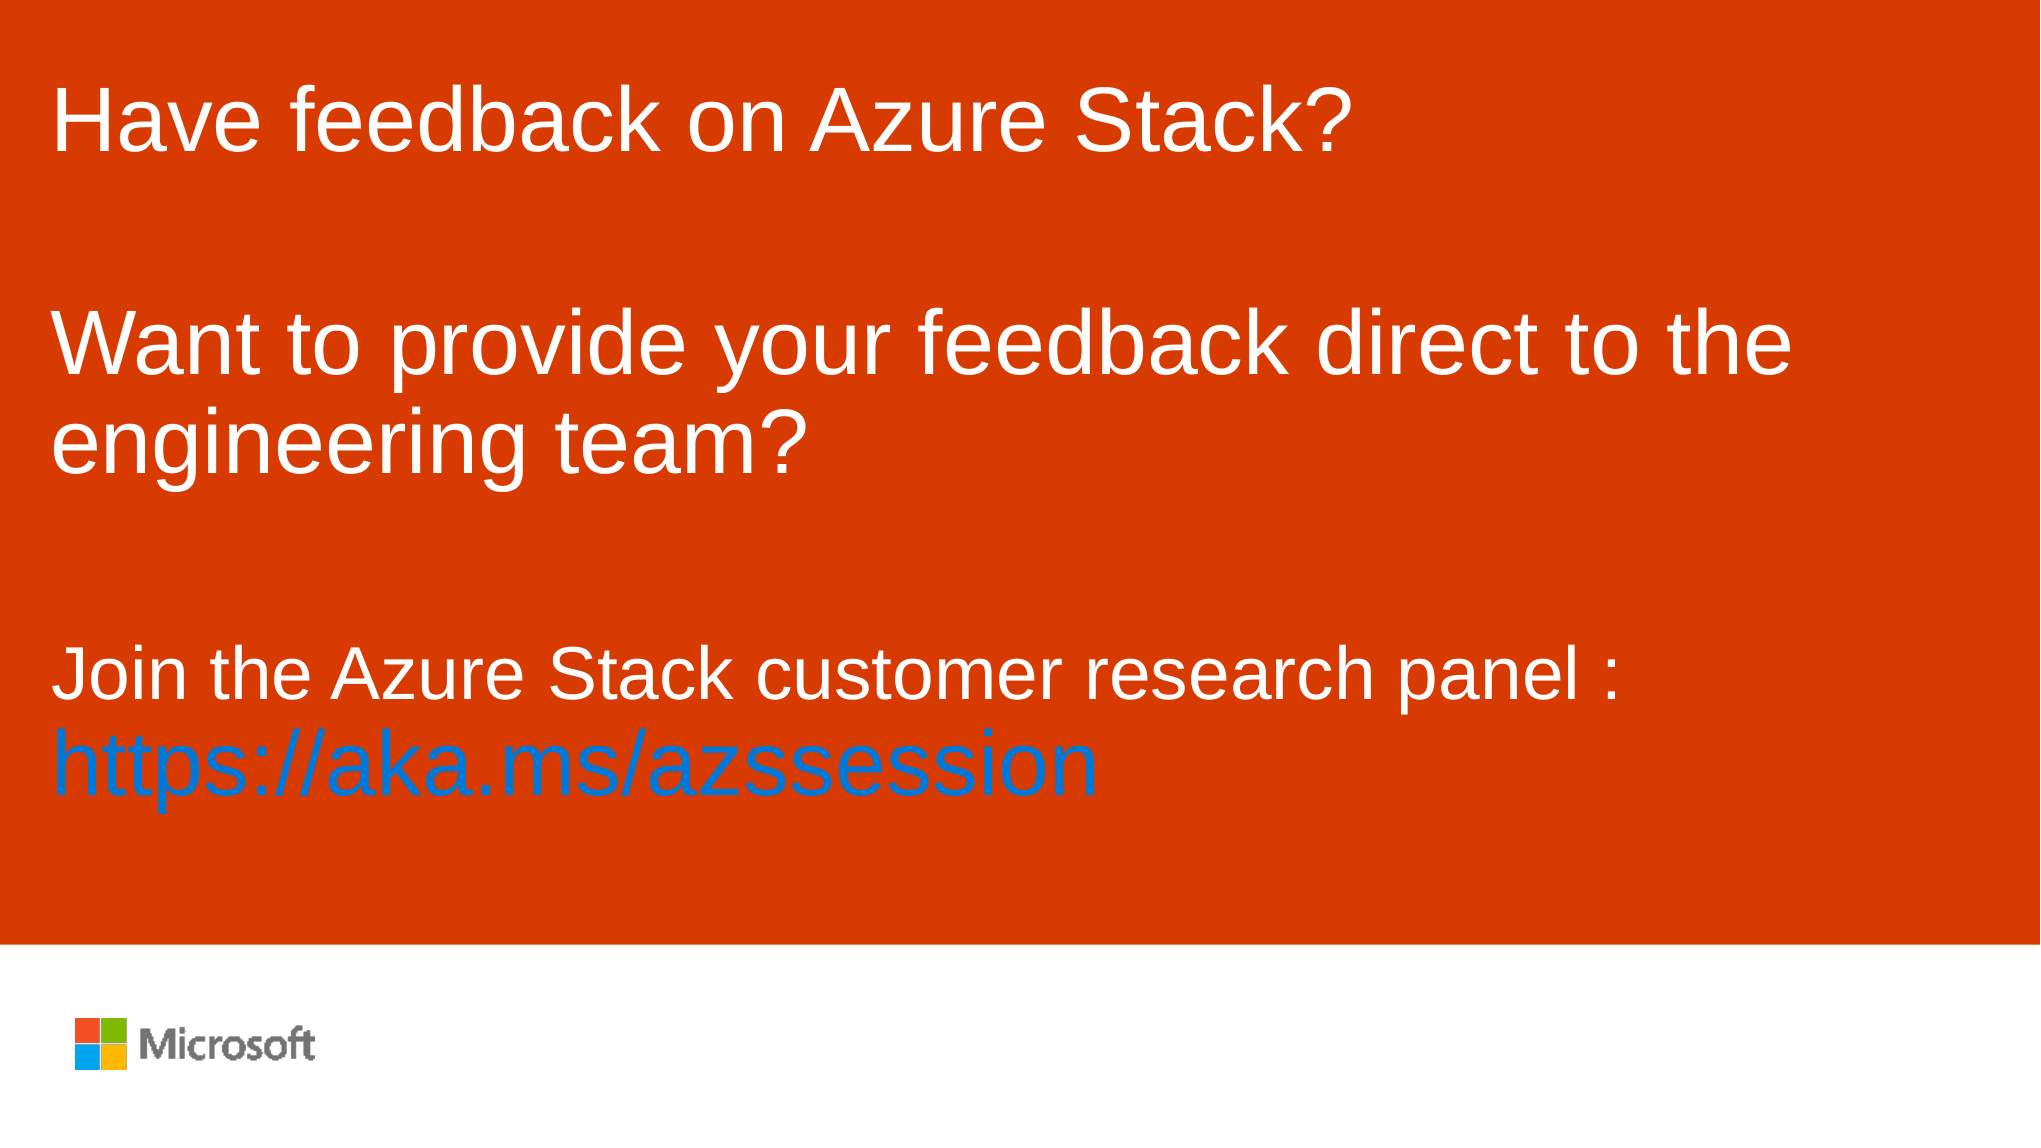

Have feedback on Azure Stack?

Want to provide your feedback direct to the engineering team?
Join the Azure Stack customer research panel : https://aka.ms/azssession